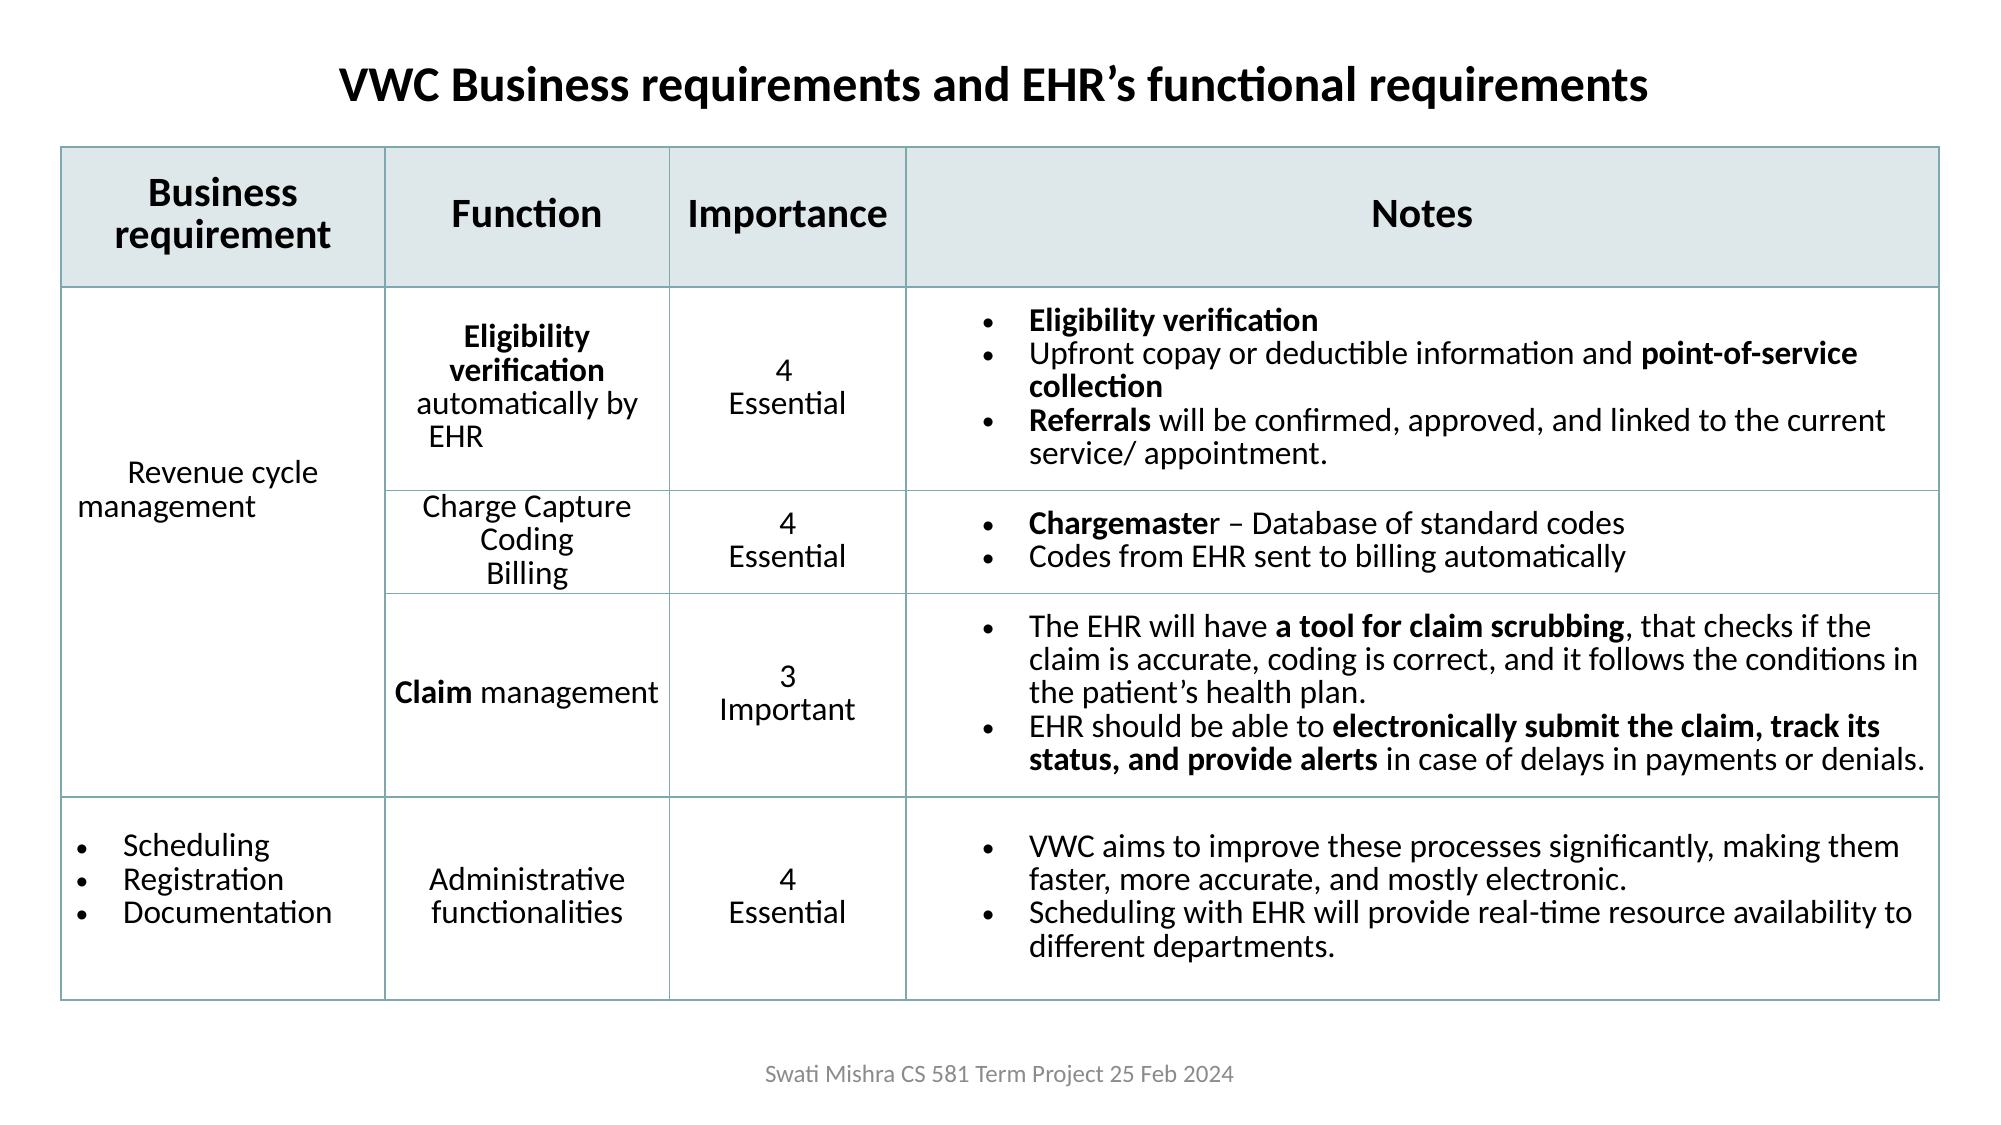

VWC Business requirements and EHR’s functional requirements
| Business requirement | Function | Importance | Notes |
| --- | --- | --- | --- |
| Revenue cycle management | Eligibility verification automatically by EHR | 4 Essential | Eligibility verification Upfront copay or deductible information and point-of-service collection Referrals will be confirmed, approved, and linked to the current service/ appointment. |
|  | Charge Capture Coding Billing | 4 Essential | Chargemaster – Database of standard codes Codes from EHR sent to billing automatically |
|  | Claim management | 3 Important | The EHR will have a tool for claim scrubbing, that checks if the claim is accurate, coding is correct, and it follows the conditions in the patient’s health plan. EHR should be able to electronically submit the claim, track its status, and provide alerts in case of delays in payments or denials. |
| Scheduling Registration Documentation | Administrative functionalities | 4 Essential | VWC aims to improve these processes significantly, making them faster, more accurate, and mostly electronic. Scheduling with EHR will provide real-time resource availability to different departments. |
Swati Mishra CS 581 Term Project 25 Feb 2024